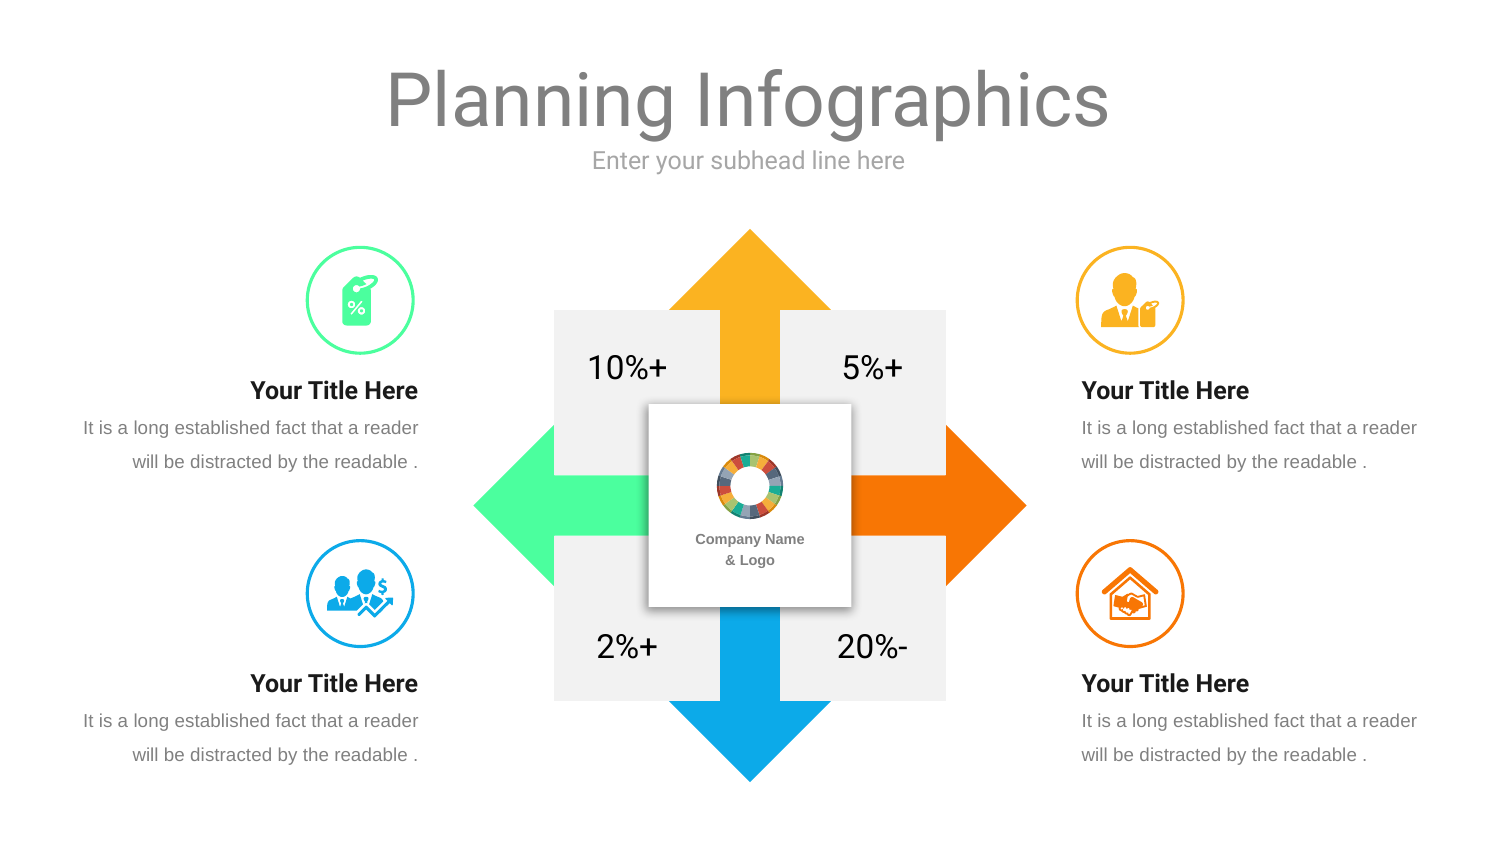

# Planning Infographics
Enter your subhead line here

10%+
5%+
Your Title Here
It is a long established fact that a reader will be distracted by the readable .
Your Title Here
It is a long established fact that a reader will be distracted by the readable .

Company Name & Logo

2%+
20%-
Your Title Here
It is a long established fact that a reader will be distracted by the readable .
Your Title Here
It is a long established fact that a reader will be distracted by the readable .